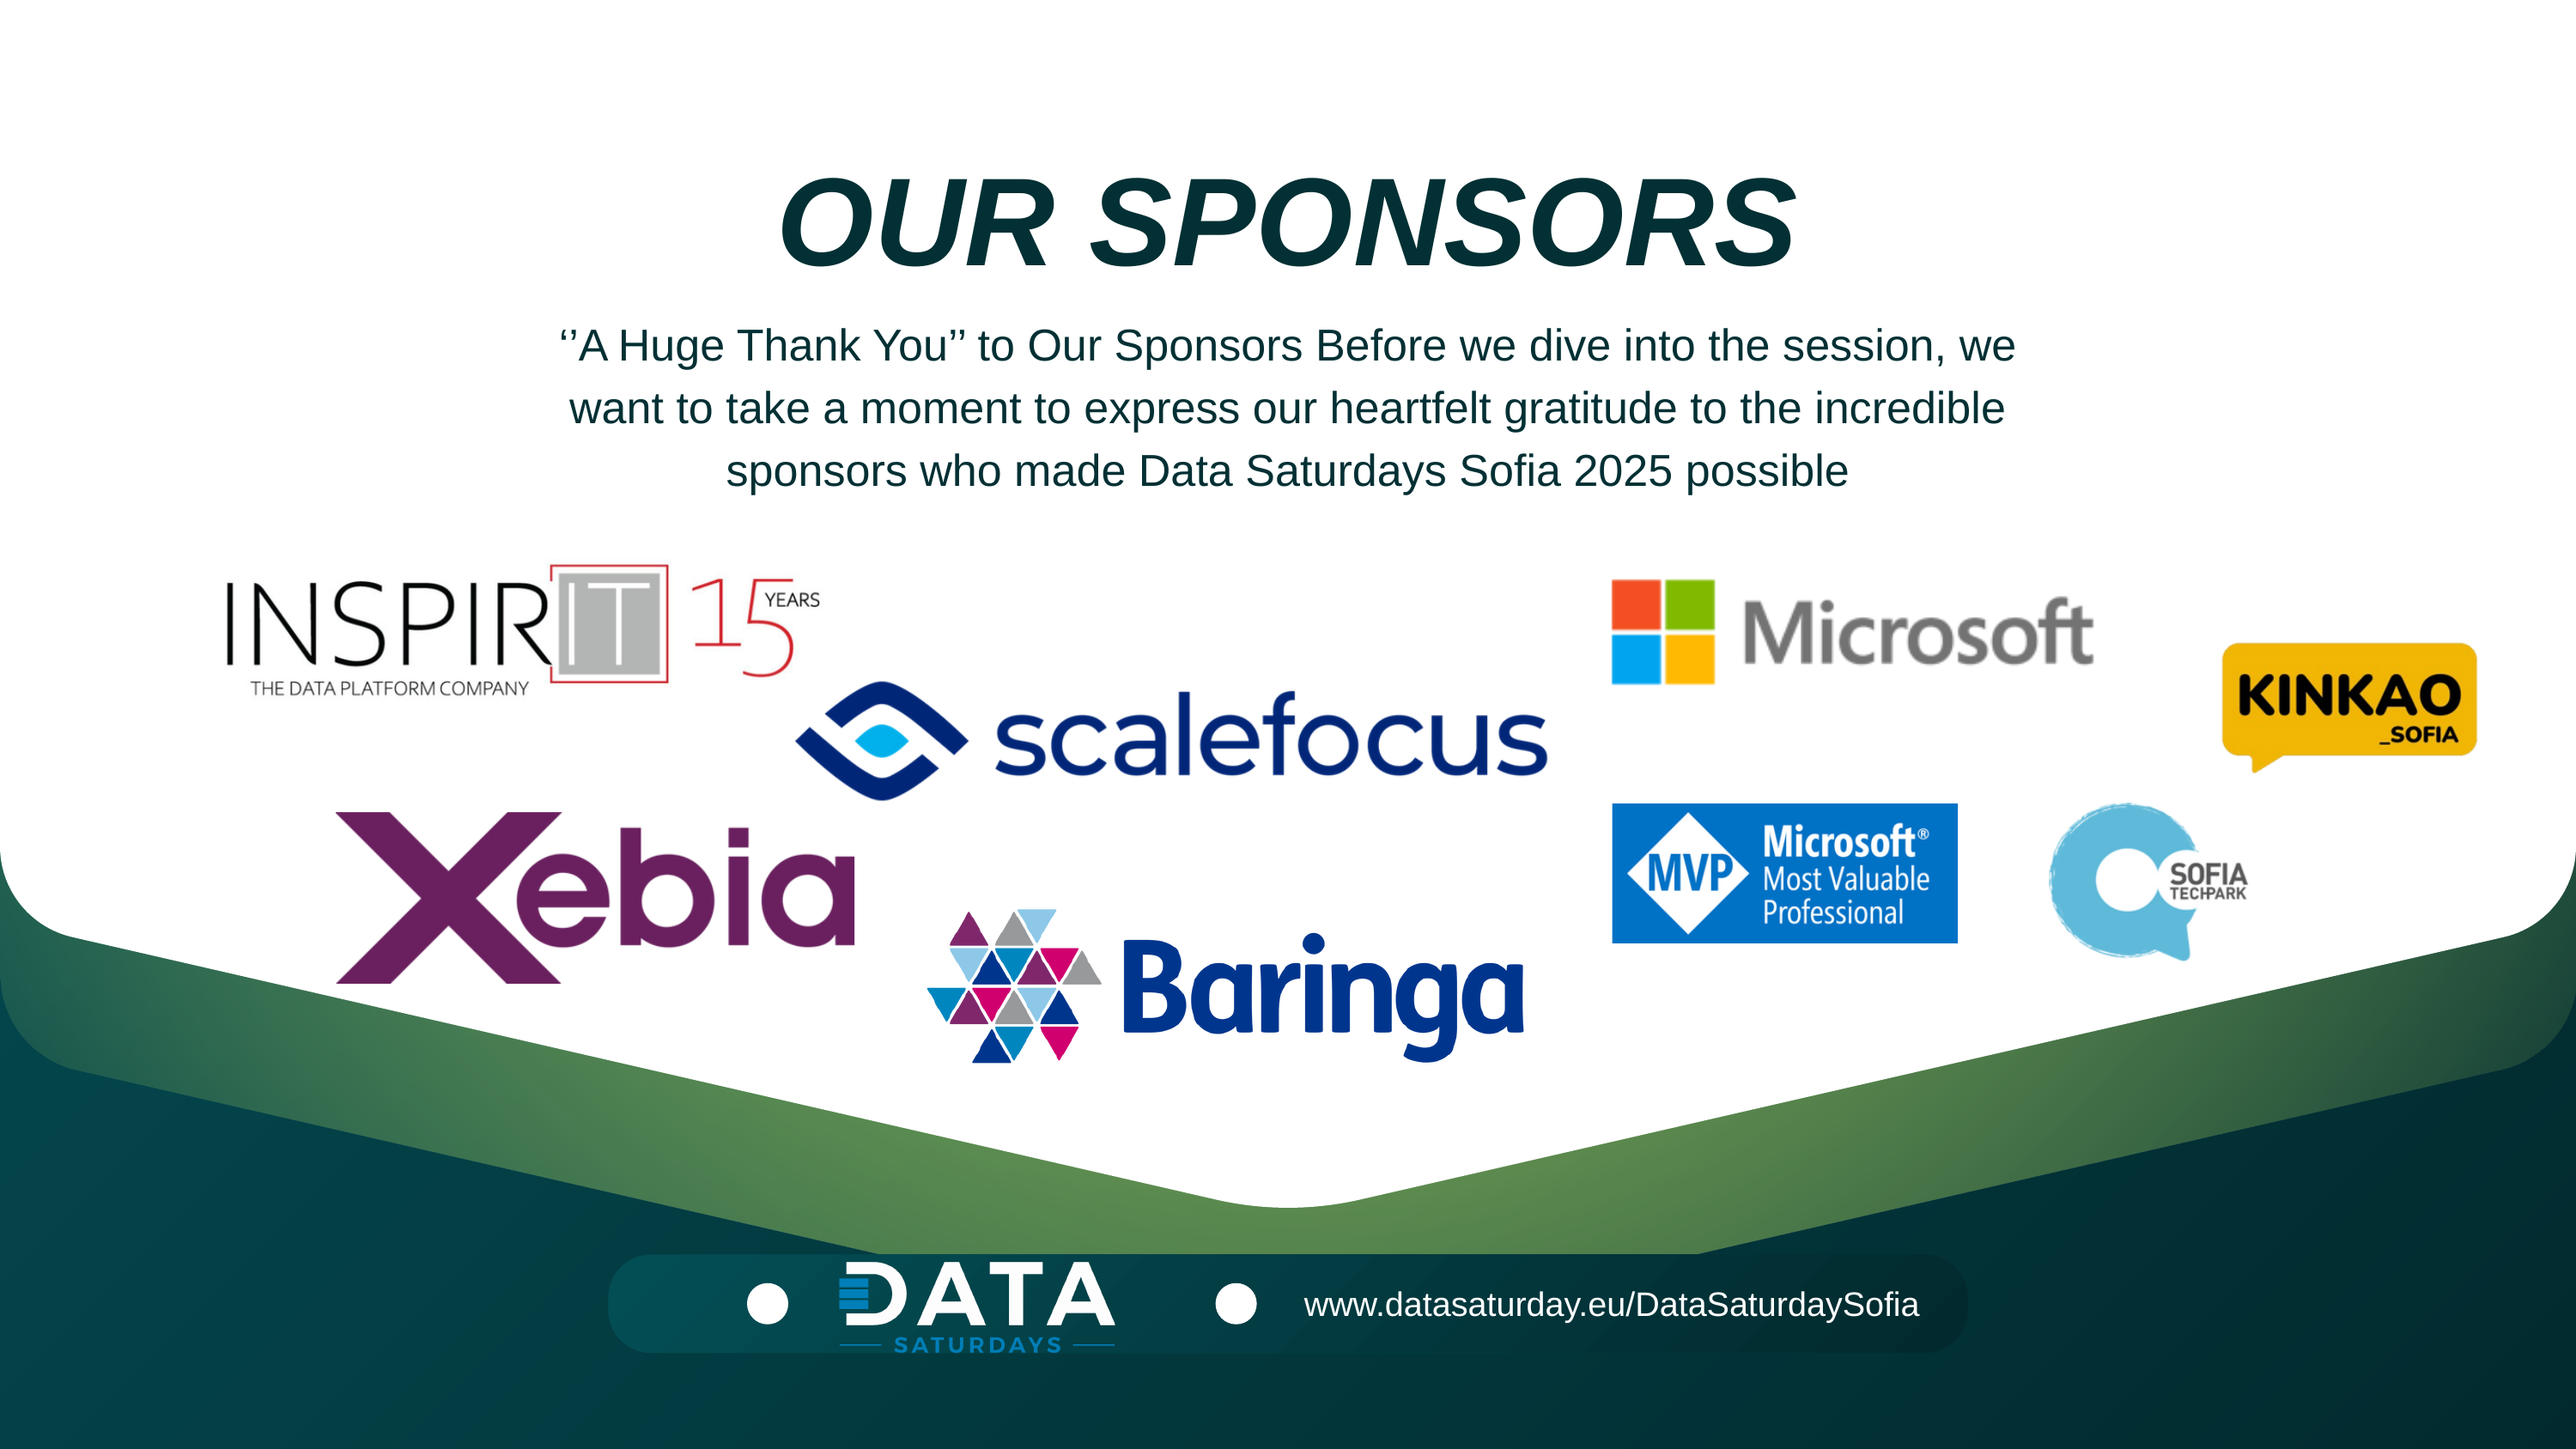

OUR SPONSORS
‘’A Huge Thank You’’ to Our Sponsors Before we dive into the session, we want to take a moment to express our heartfelt gratitude to the incredible sponsors who made Data Saturdays Sofia 2025 possible

www.datasaturday.eu/DataSaturdaySofia